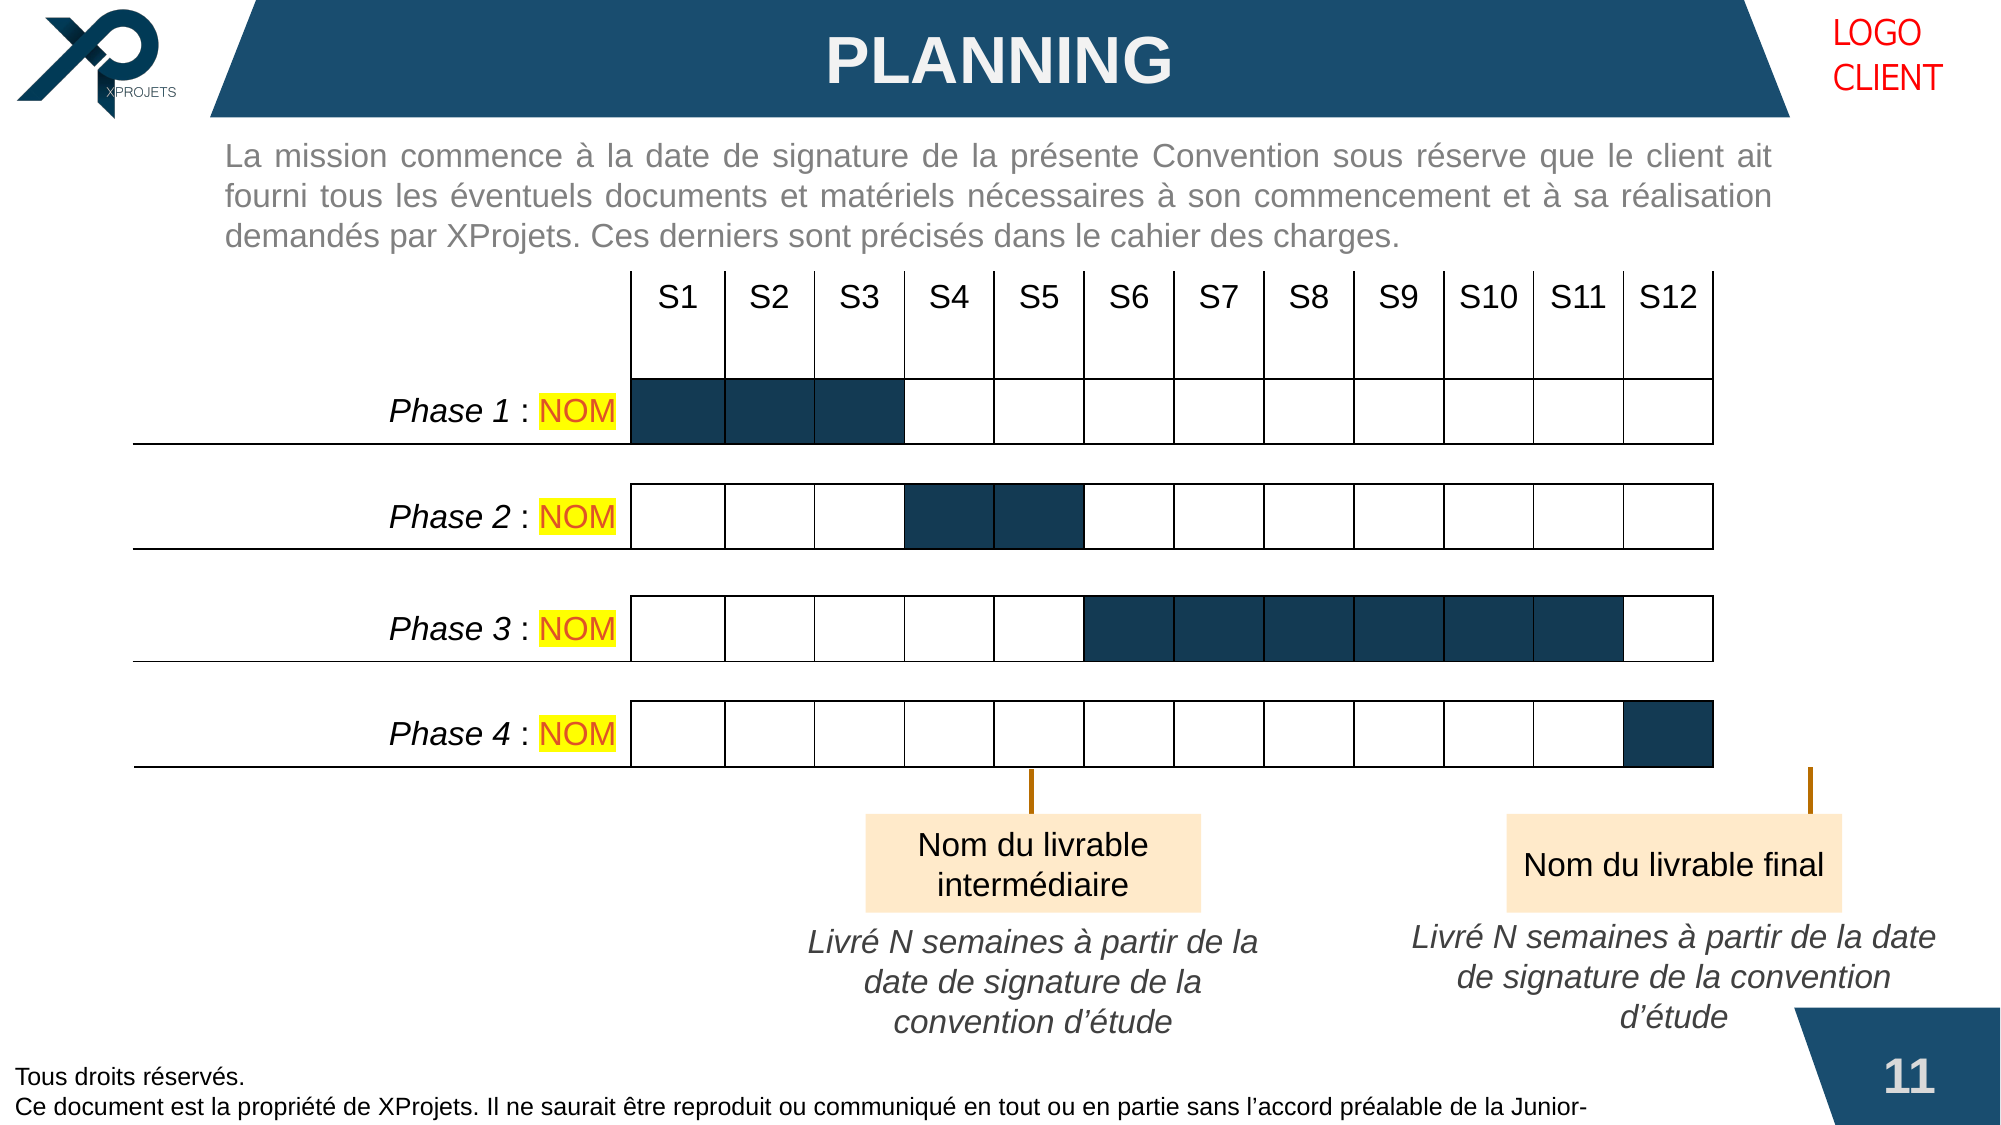

|  | S1 | S2 | S3 | S4 | S5 | S6 | S7 | S8 | S9 | S10 | S11 | S12 |
| --- | --- | --- | --- | --- | --- | --- | --- | --- | --- | --- | --- | --- |
| Phase 1 : NOM |  |  |  |  |  |  |  |  |  |  |  |  |
|  |  |  |  |  |  |  |  |  |  |  |  |  |
| Phase 2 : NOM |  |  |  |  |  |  |  |  |  |  |  |  |
|  |  |  |  |  |  |  |  |  |  |  |  |  |
| Phase 3 : NOM |  |  |  |  |  |  |  |  |  |  |  |  |
|  |  |  |  |  |  |  |  |  |  |  |  |  |
| Phase 4 : NOM |  |  |  |  |  |  |  |  |  |  |  |  |
Nom du livrable final
Nom du livrable intermédiaire
Livré N semaines à partir de la date de signature de la convention d’étude
Livré N semaines à partir de la date de signature de la convention d’étude